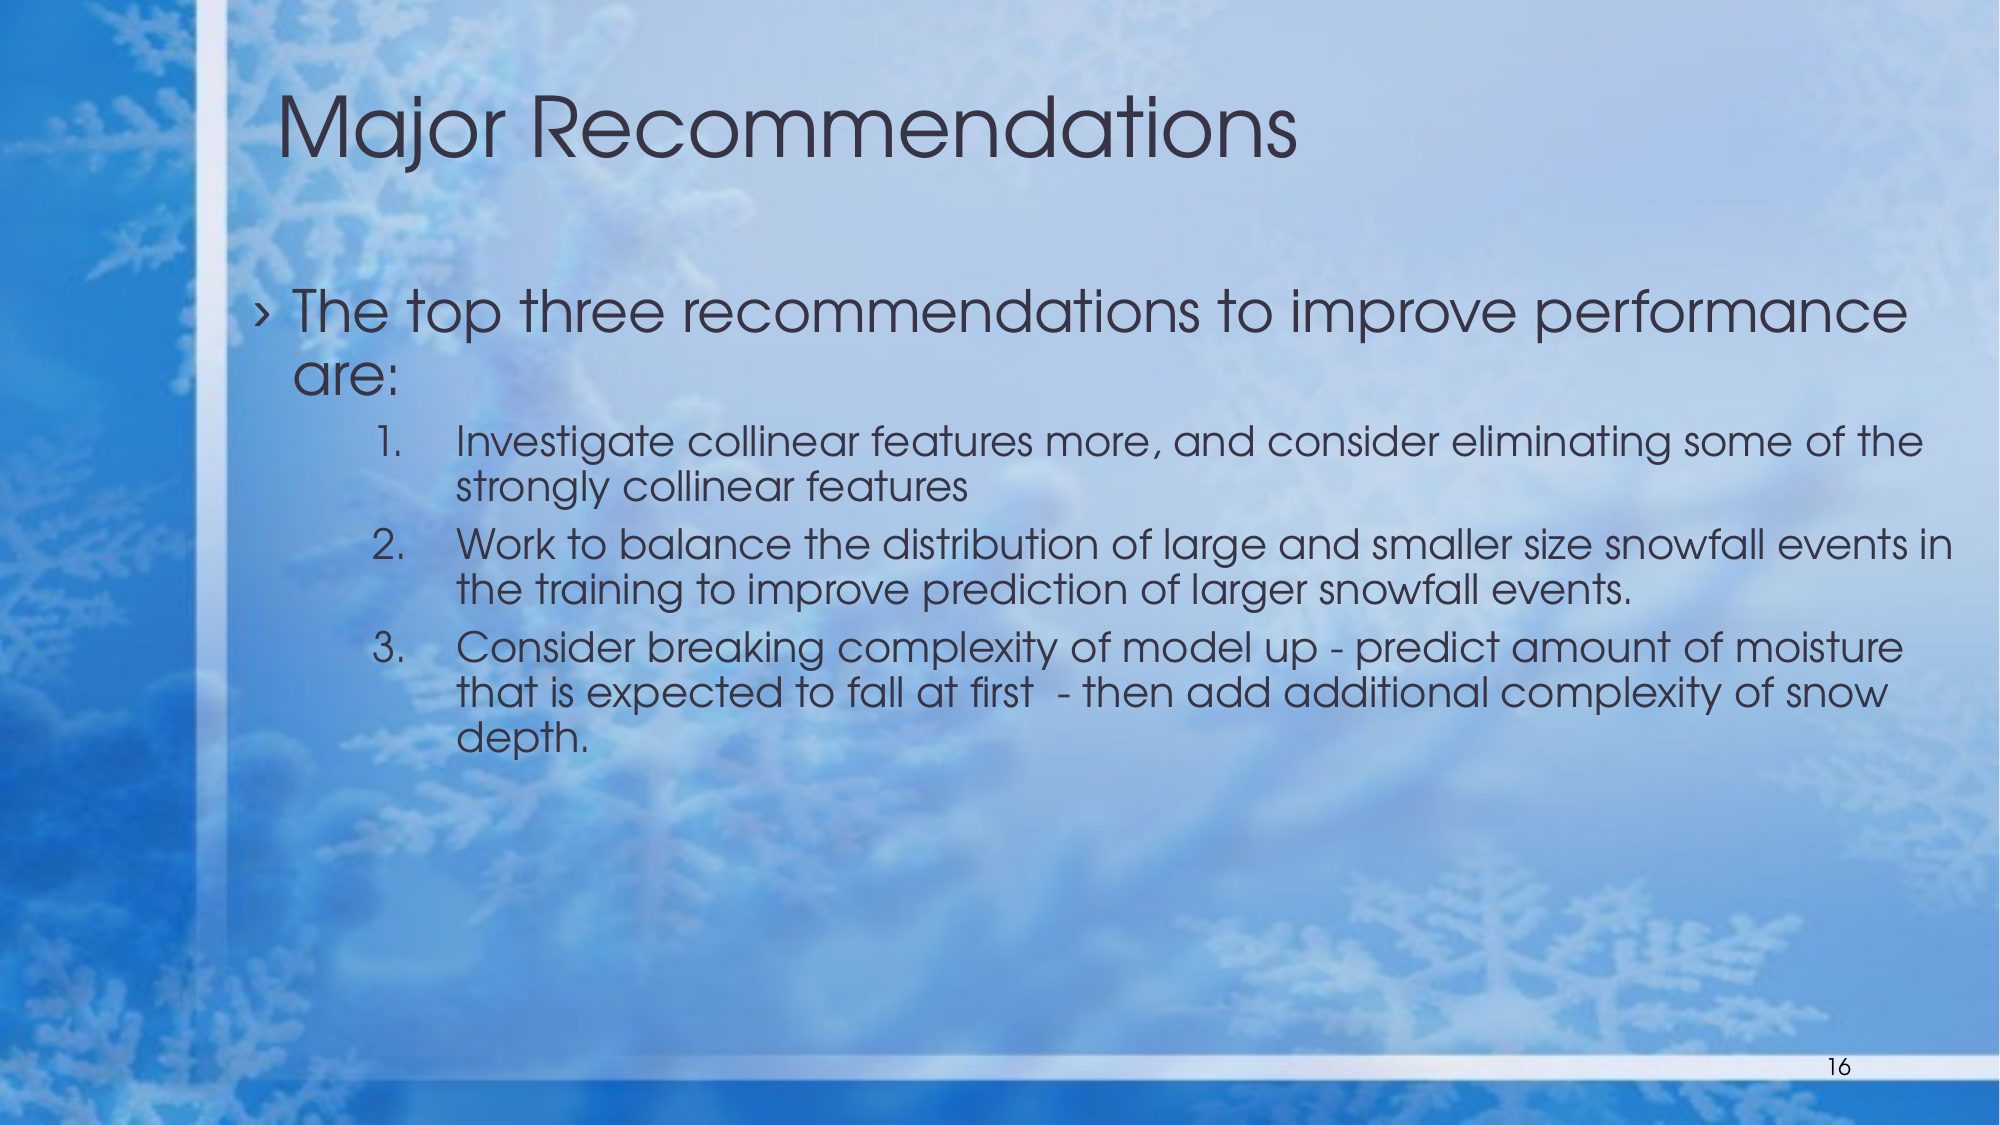

# Major Recommendations
The top three recommendations to improve performance are:
Investigate collinear features more, and consider eliminating some of the strongly collinear features
Work to balance the distribution of large and smaller size snowfall events in the training to improve prediction of larger snowfall events.
Consider breaking complexity of model up - predict amount of moisture that is expected to fall at first  - then add additional complexity of snow depth.

16